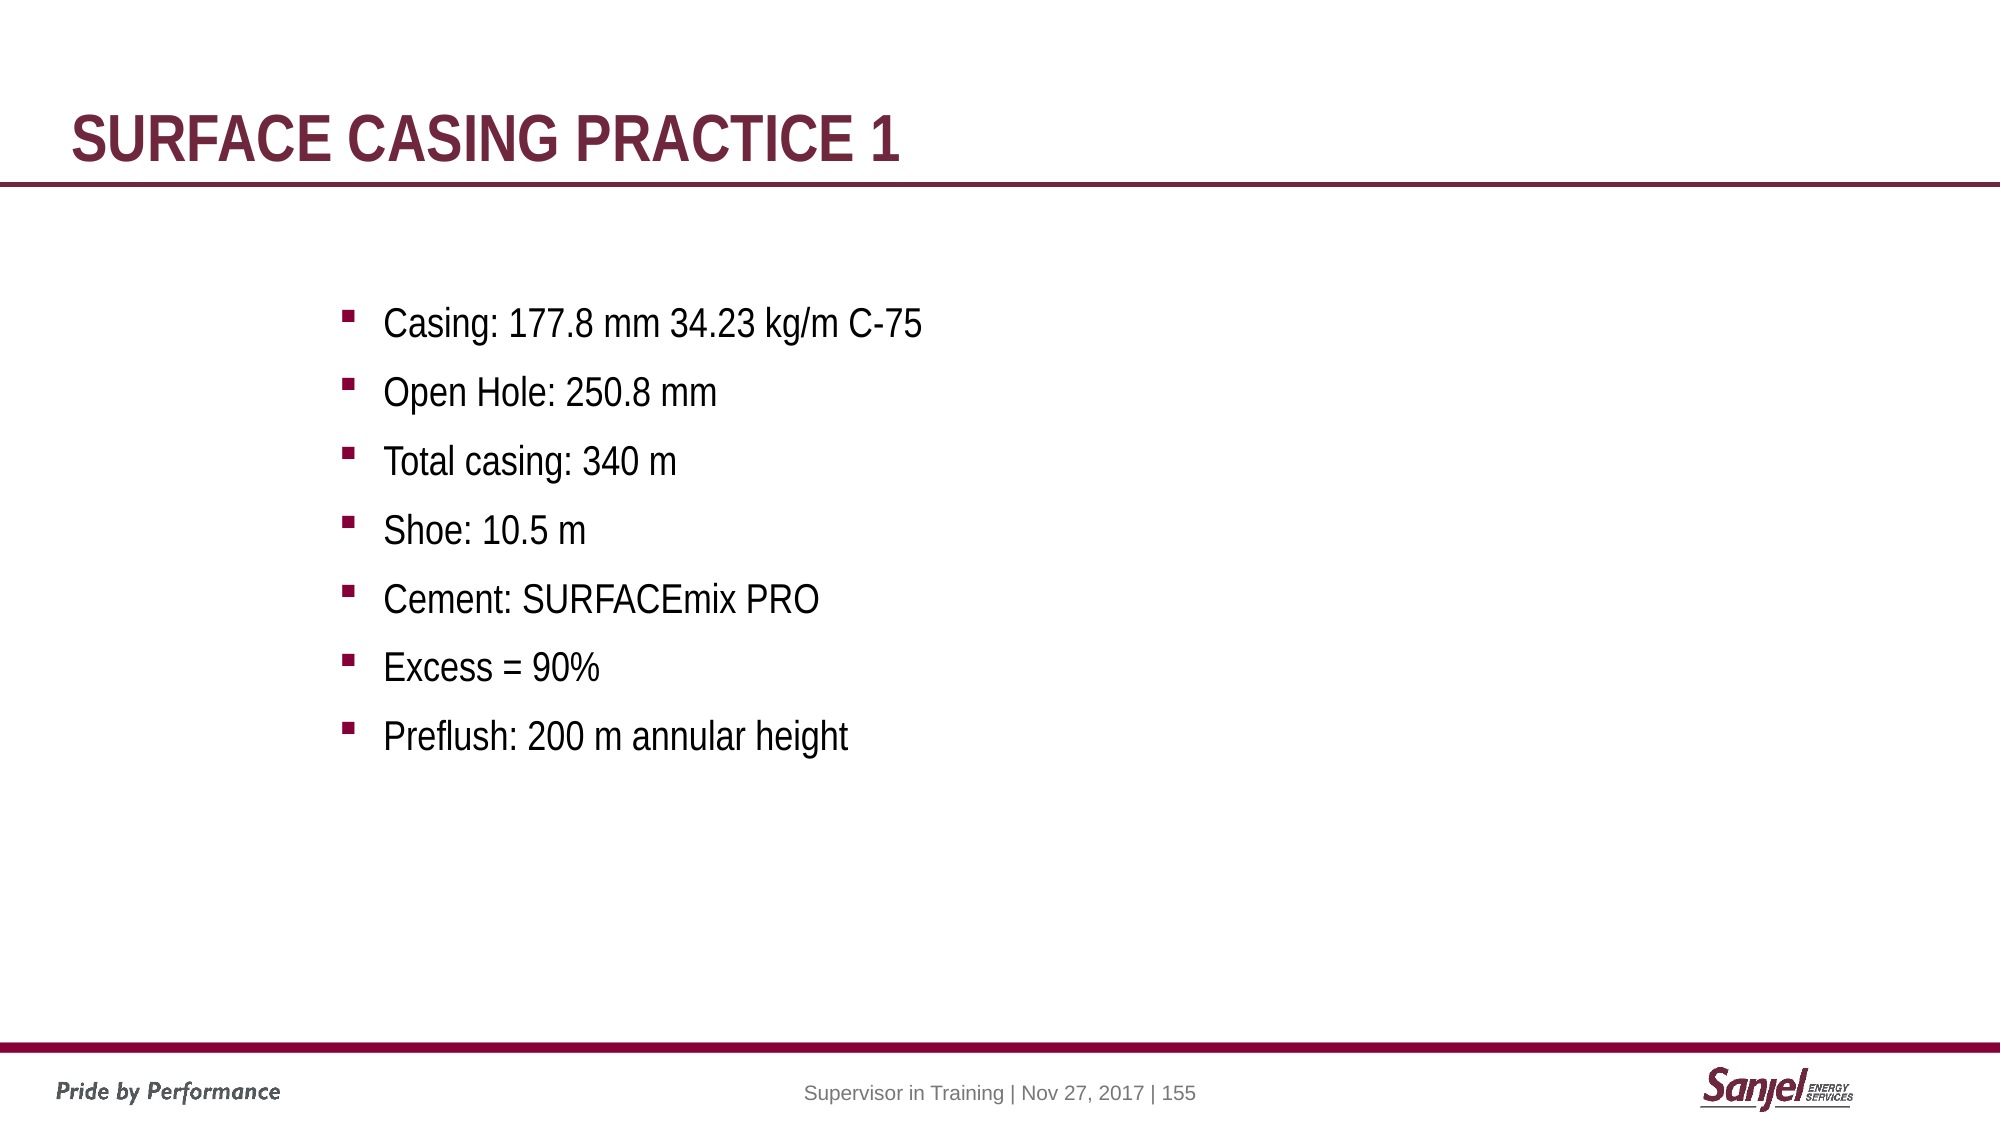

# Surface casing Practice 1

Casing: 177.8 mm 34.23 kg/m C-75
Open Hole: 250.8 mm
Total casing: 340 m
Shoe: 10.5 m
Cement: SURFACEmix PRO
Excess = 90%
Preflush: 200 m annular height